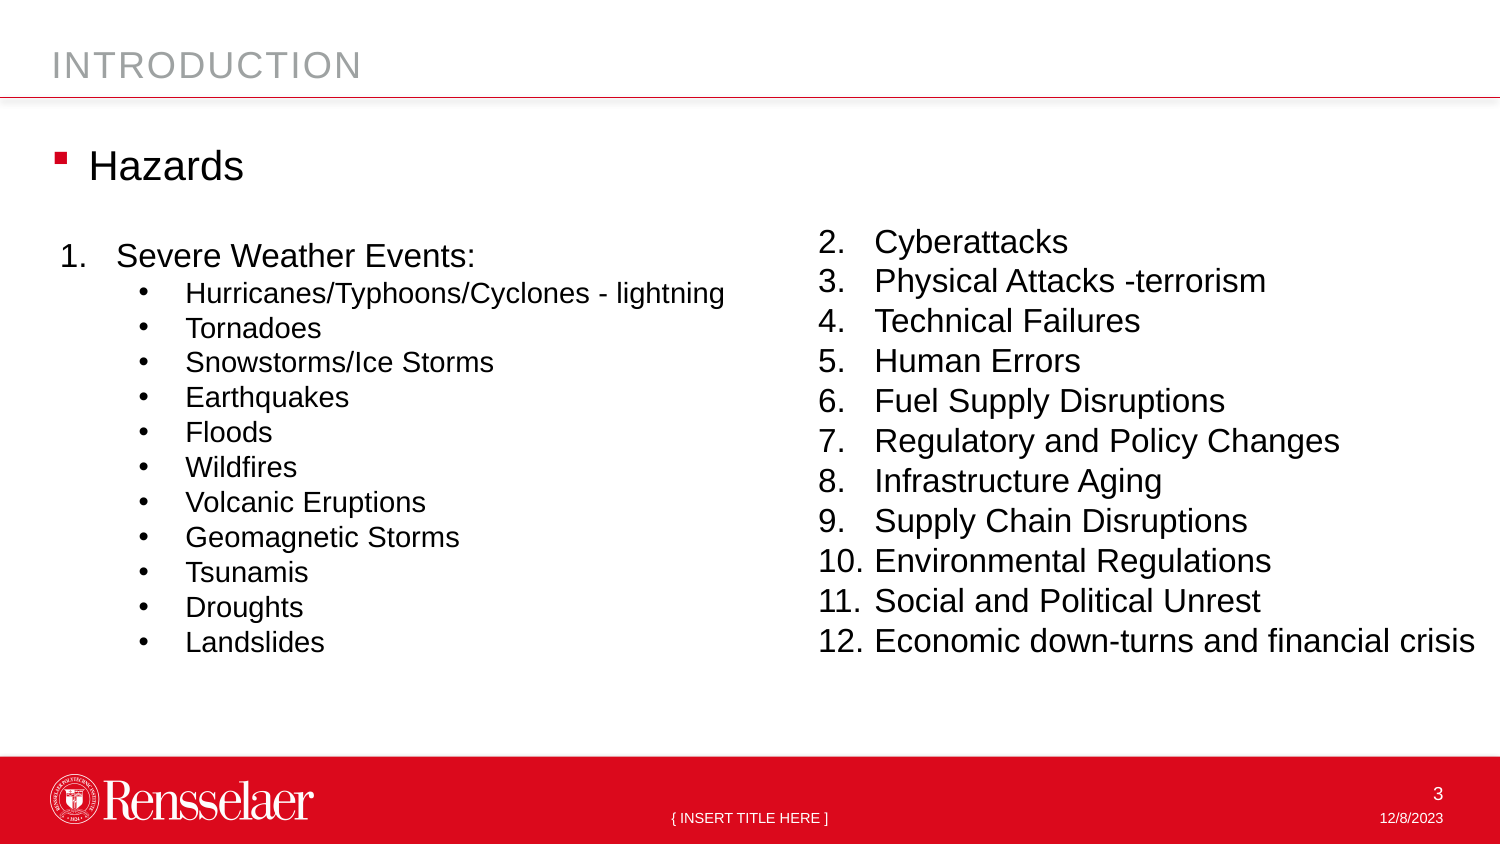

INTRODUCTION
Hazards
Cyberattacks
Physical Attacks -terrorism
Technical Failures
Human Errors
Fuel Supply Disruptions
Regulatory and Policy Changes
Infrastructure Aging
Supply Chain Disruptions
Environmental Regulations
Social and Political Unrest
Economic down-turns and financial crisis
Severe Weather Events:
Hurricanes/Typhoons/Cyclones - lightning
Tornadoes
Snowstorms/Ice Storms
Earthquakes
Floods
Wildfires
Volcanic Eruptions
Geomagnetic Storms
Tsunamis
Droughts
Landslides